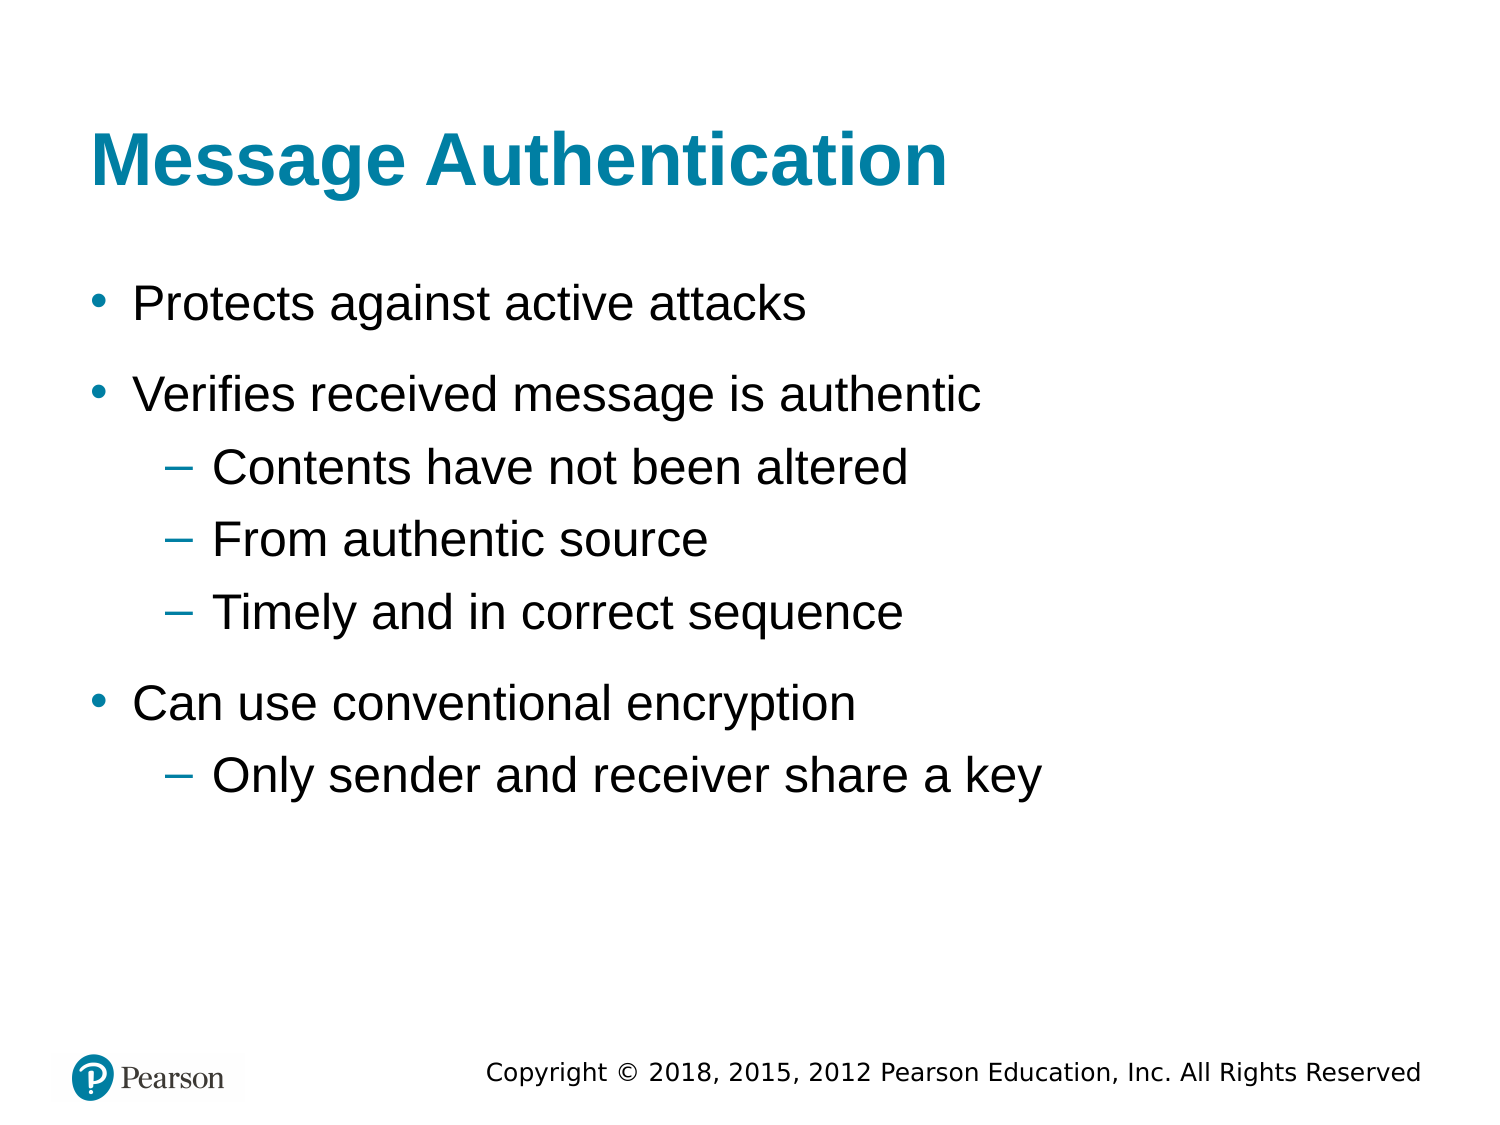

# Message Authentication
Protects against active attacks
Verifies received message is authentic
Contents have not been altered
From authentic source
Timely and in correct sequence
Can use conventional encryption
Only sender and receiver share a key